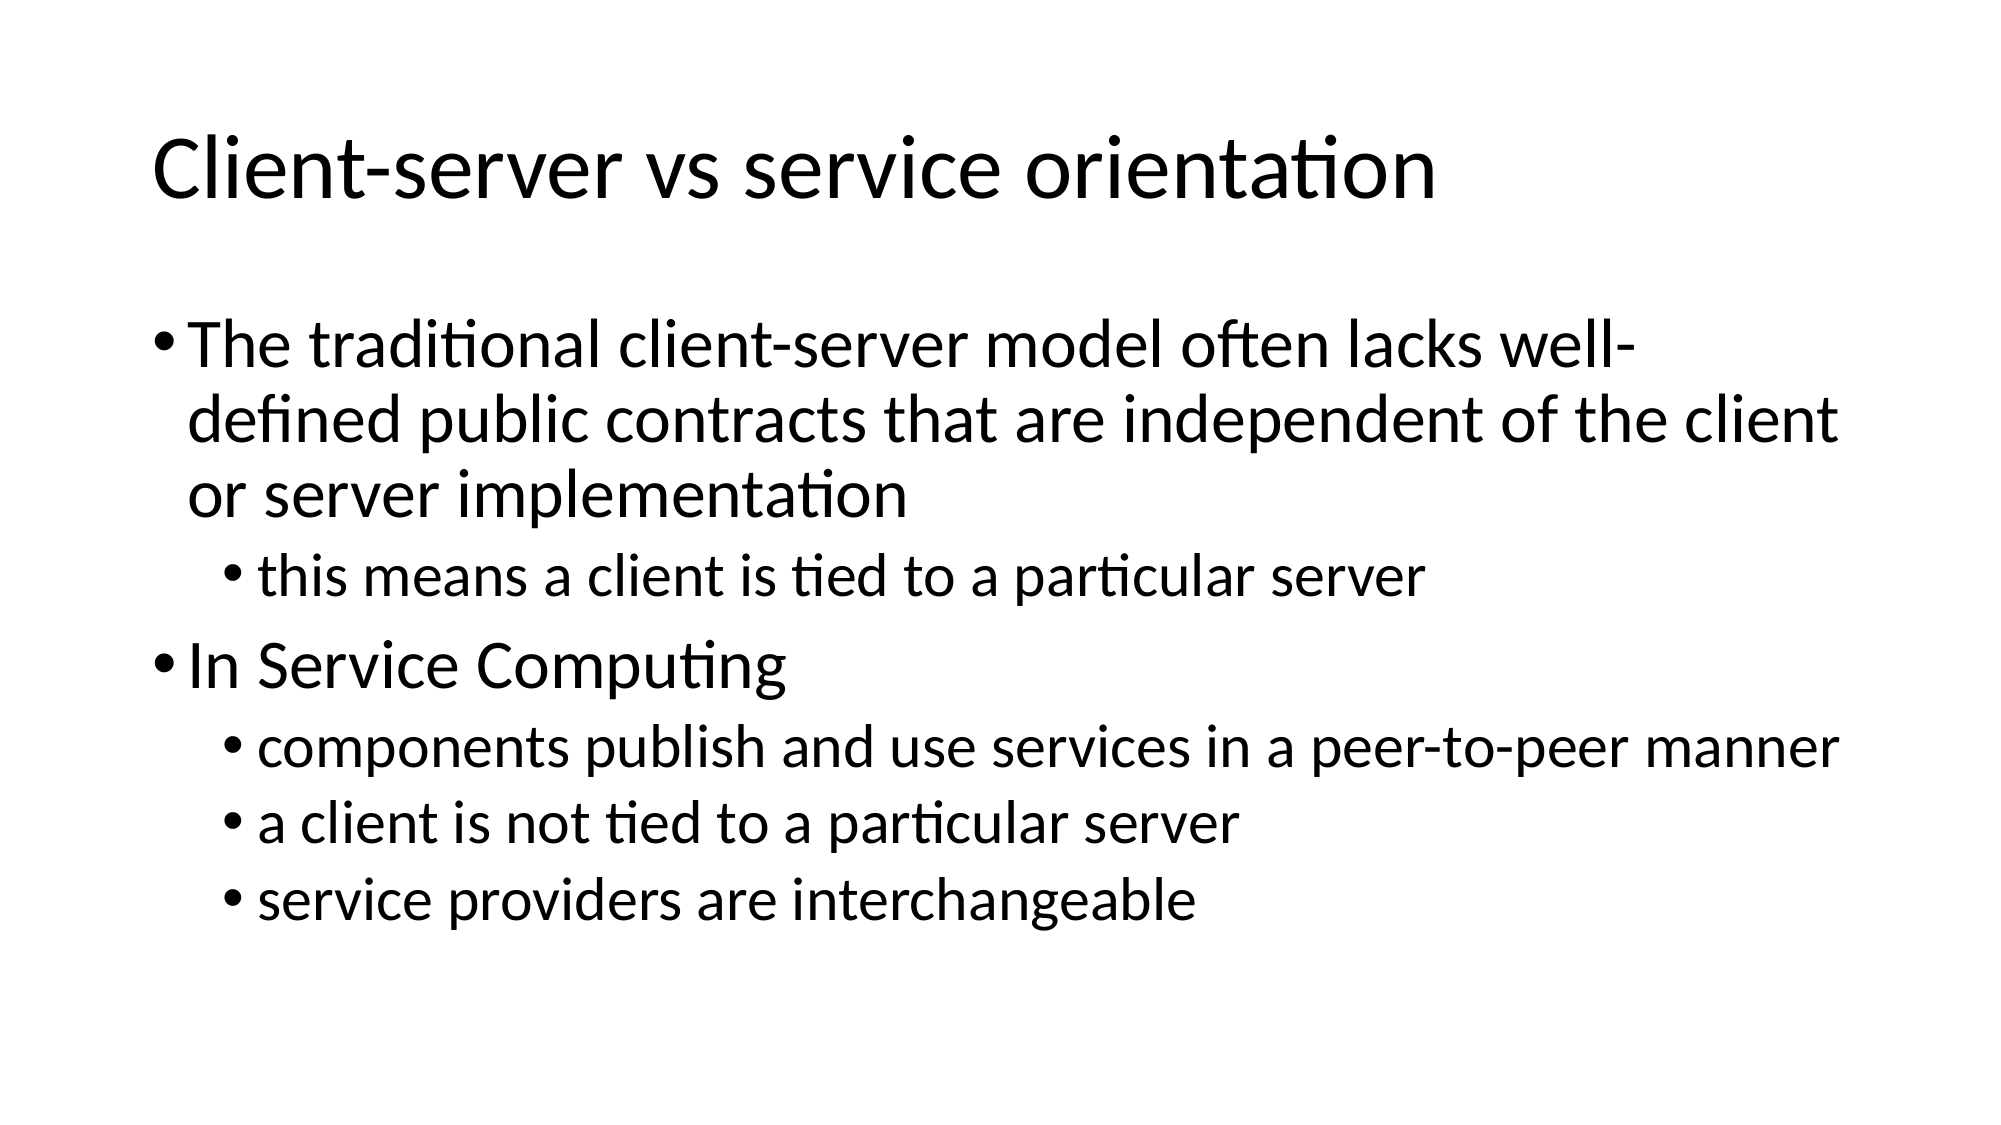

# Client-server vs service orientation
The traditional client-server model often lacks well-defined public contracts that are independent of the client or server implementation
this means a client is tied to a particular server
In Service Computing
components publish and use services in a peer-to-peer manner
a client is not tied to a particular server
service providers are interchangeable